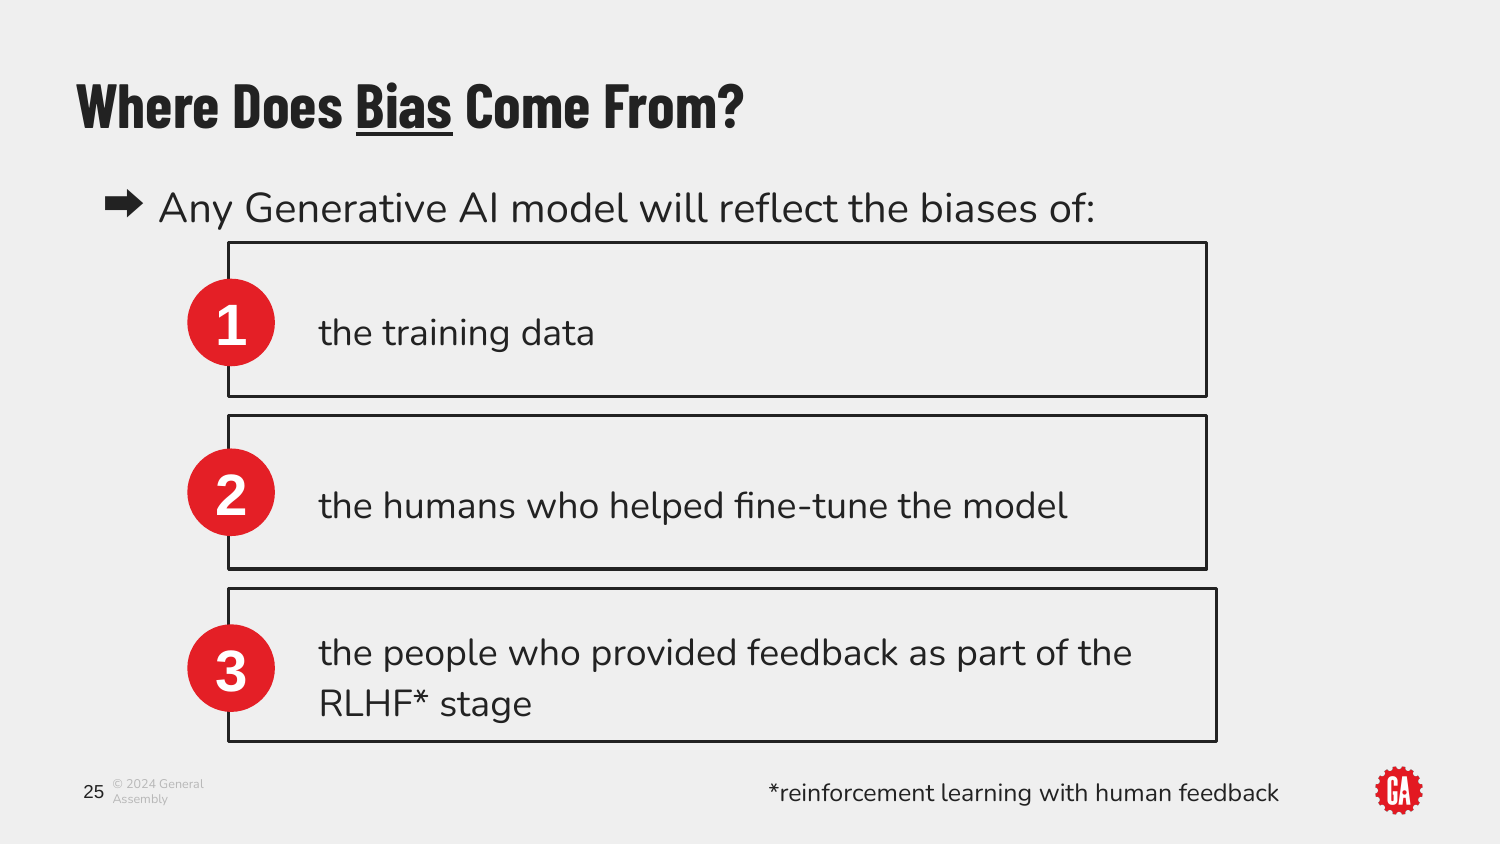

# Where Does Bias Come From?
Any Generative AI model will reflect the biases of:
the training data
1

the humans who helped fine-tune the model
2

the people who provided feedback as part of the RLHF* stage
3

*reinforcement learning with human feedback
25